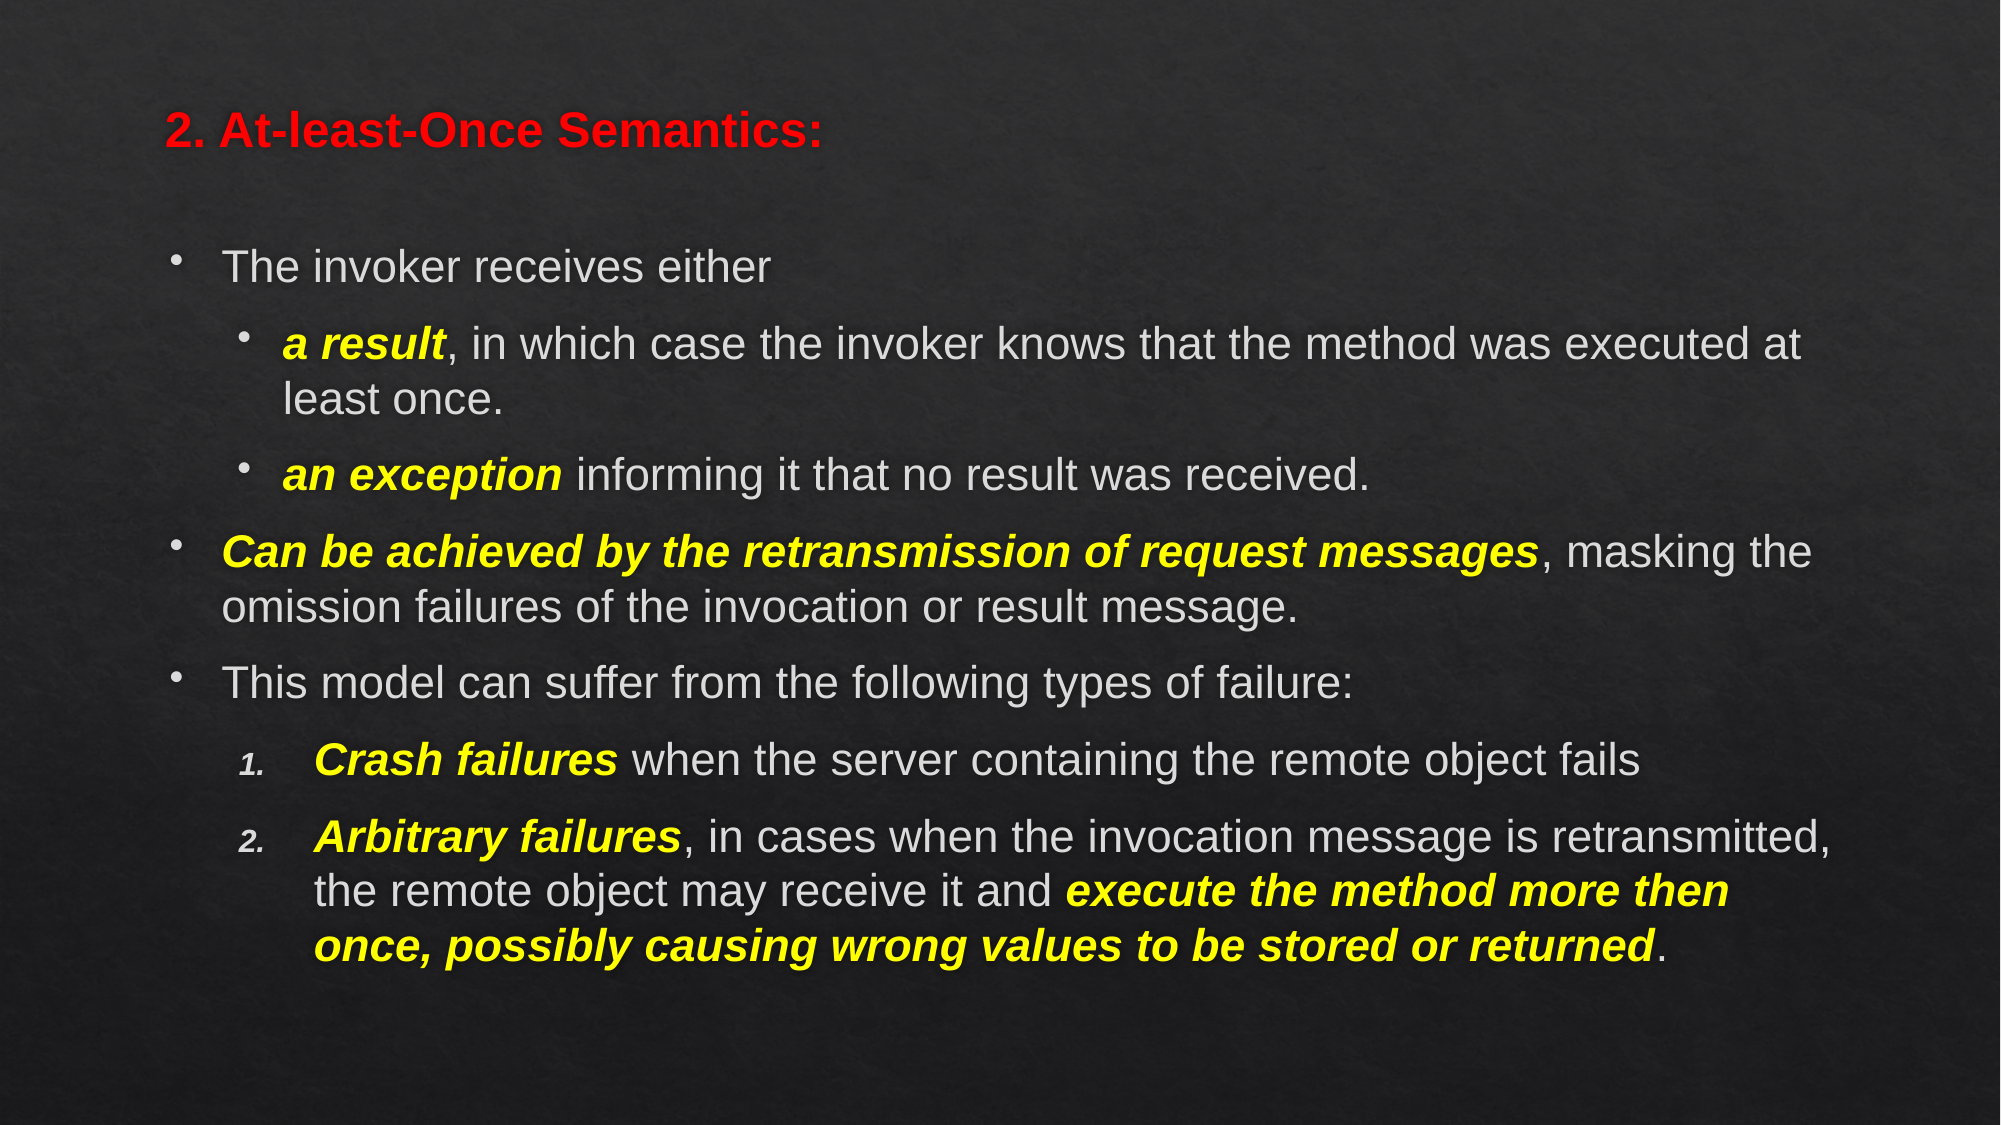

# 2. At-least-Once Semantics:
The invoker receives either
a result, in which case the invoker knows that the method was executed at least once.
an exception informing it that no result was received.
Can be achieved by the retransmission of request messages, masking the omission failures of the invocation or result message.
This model can suffer from the following types of failure:
Crash failures when the server containing the remote object fails
Arbitrary failures, in cases when the invocation message is retransmitted, the remote object may receive it and execute the method more then once, possibly causing wrong values to be stored or returned.